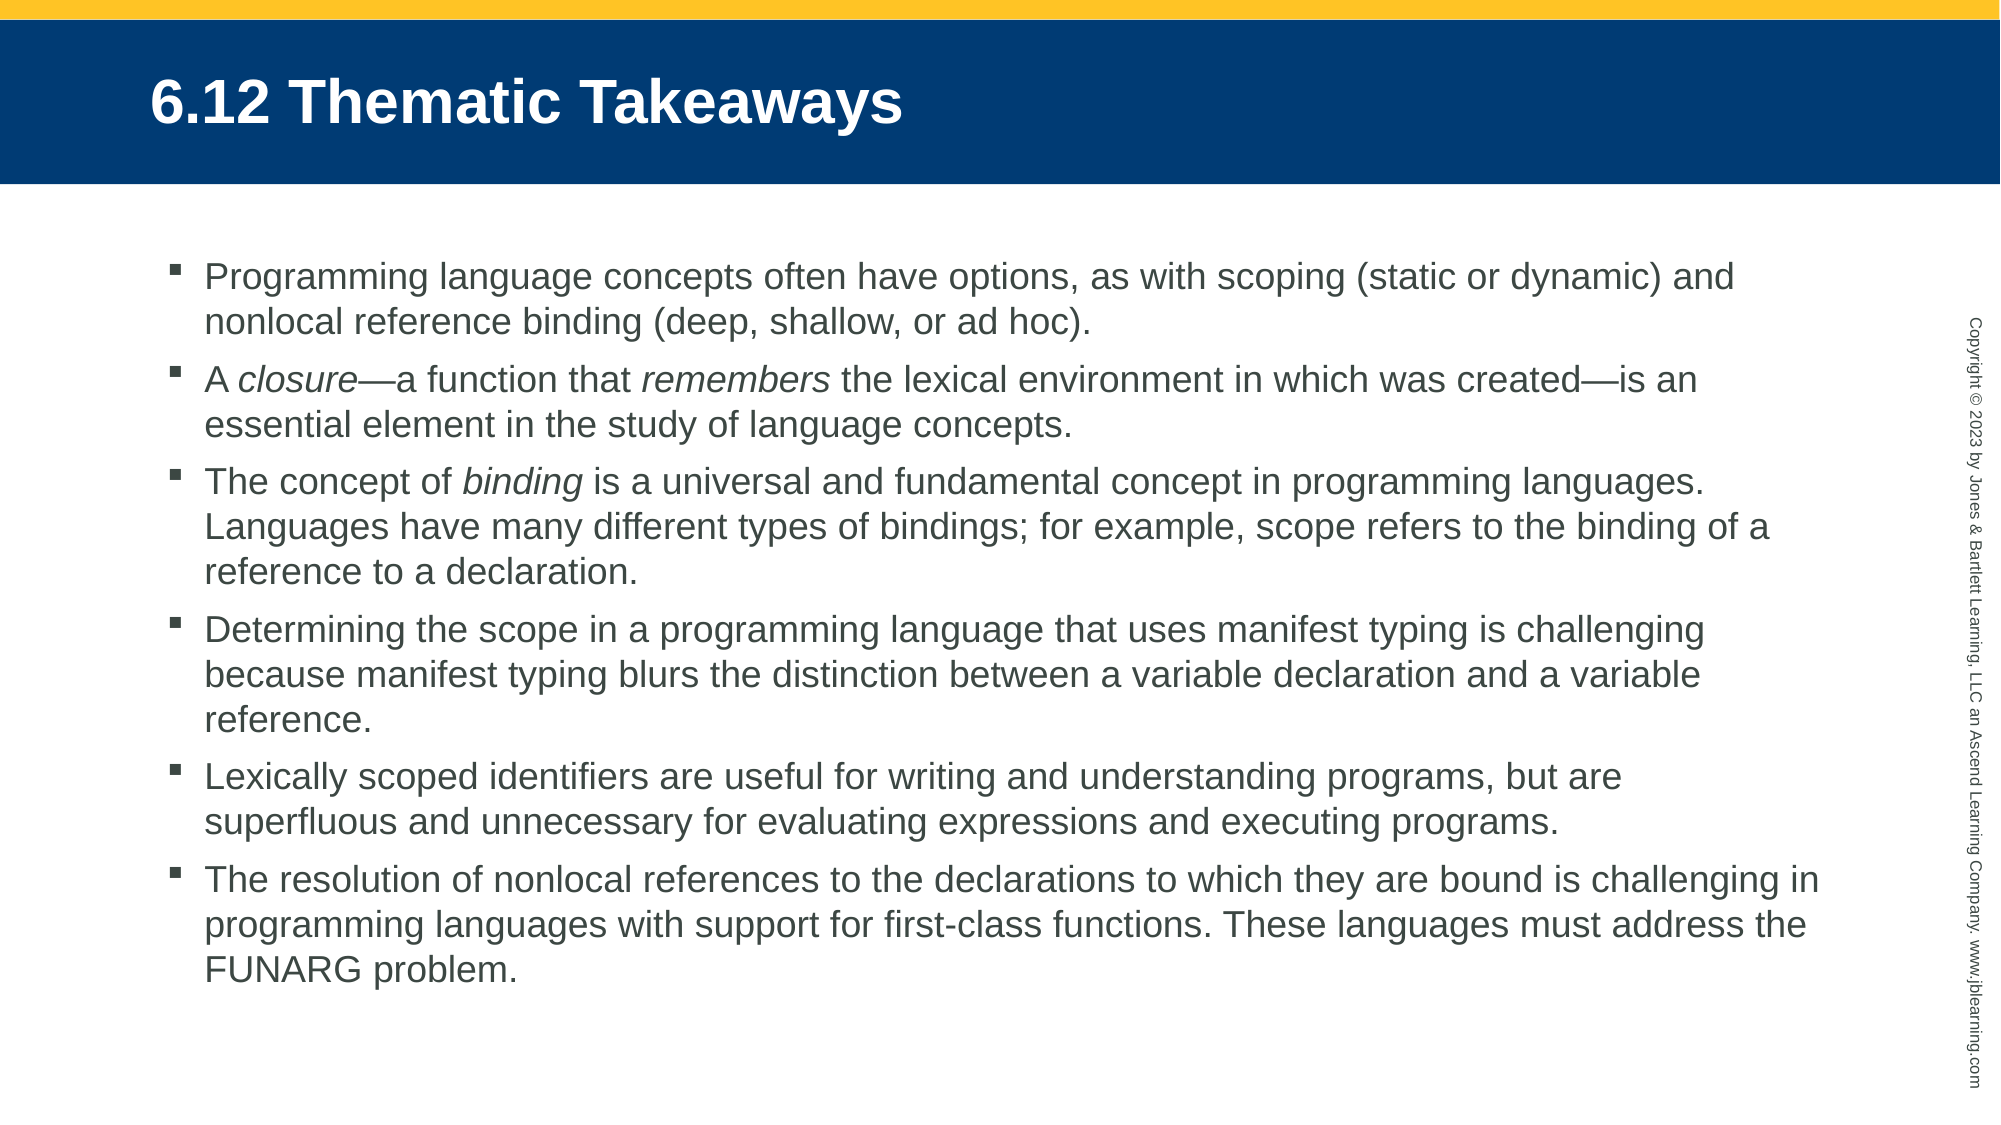

# 6.12 Thematic Takeaways
Programming language concepts often have options, as with scoping (static or dynamic) and nonlocal reference binding (deep, shallow, or ad hoc).
A closure—a function that remembers the lexical environment in which was created—is an essential element in the study of language concepts.
The concept of binding is a universal and fundamental concept in programming languages. Languages have many different types of bindings; for example, scope refers to the binding of a reference to a declaration.
Determining the scope in a programming language that uses manifest typing is challenging because manifest typing blurs the distinction between a variable declaration and a variable reference.
Lexically scoped identifiers are useful for writing and understanding programs, but are superfluous and unnecessary for evaluating expressions and executing programs.
The resolution of nonlocal references to the declarations to which they are bound is challenging in programming languages with support for first-class functions. These languages must address the funarg problem.